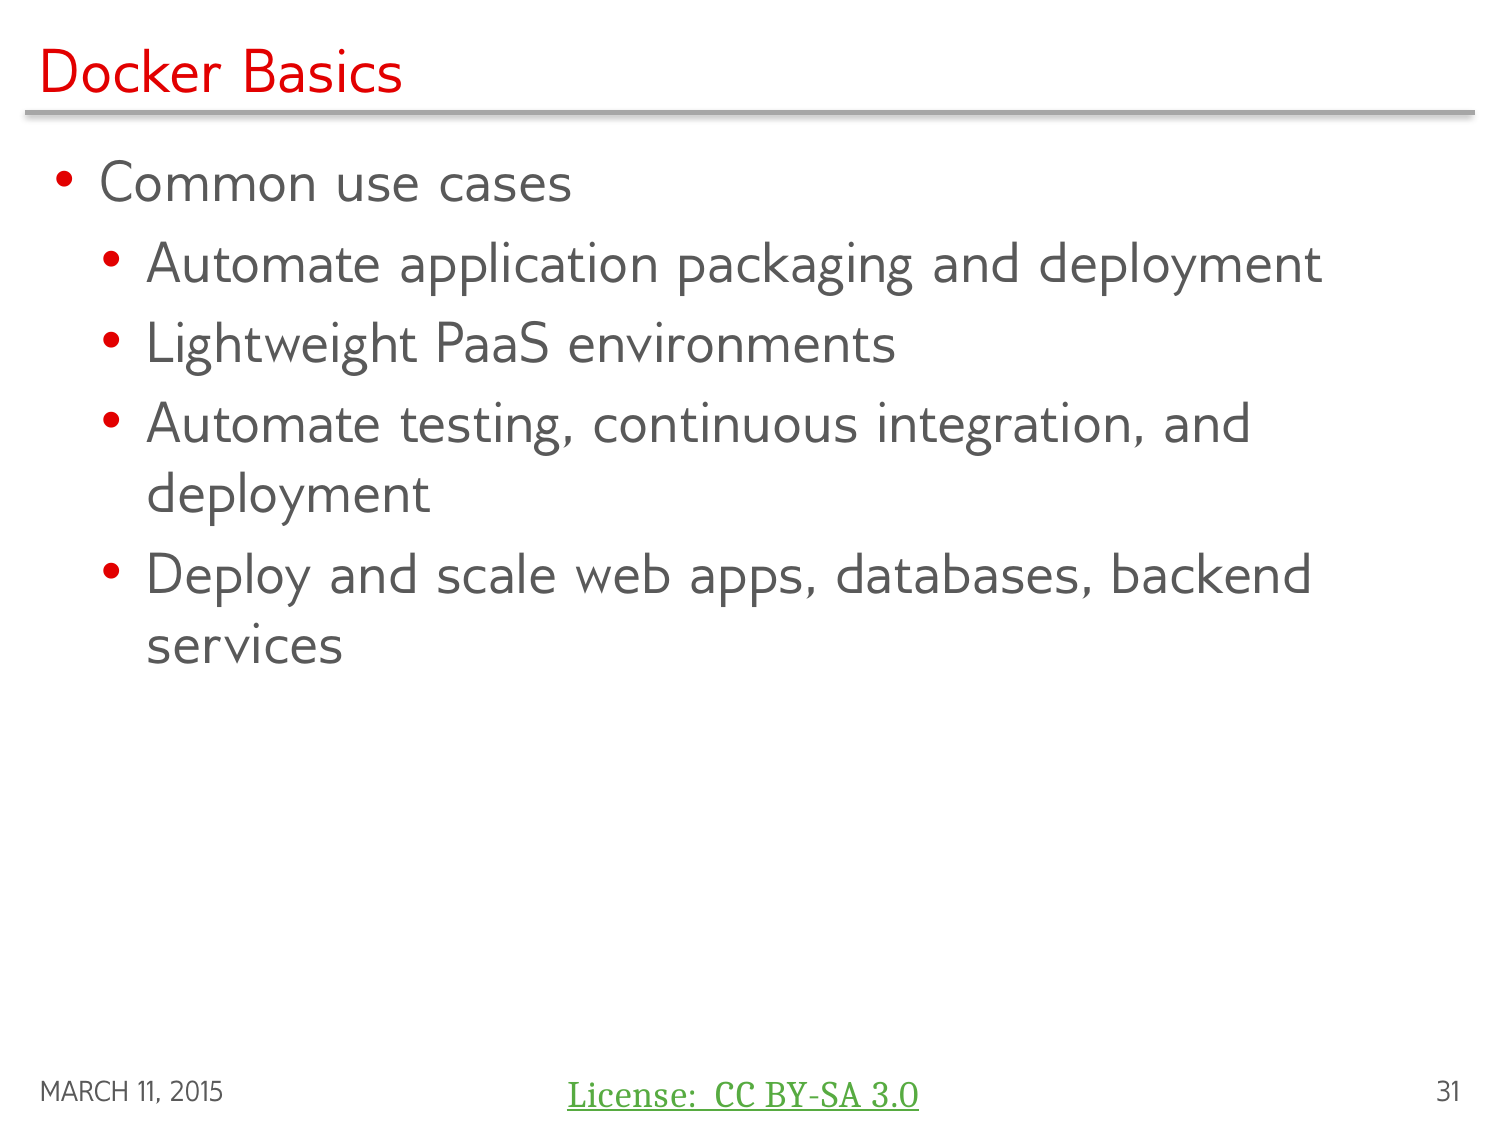

# Docker Basics
Common use cases
Automate application packaging and deployment
Lightweight PaaS environments
Automate testing, continuous integration, and deployment
Deploy and scale web apps, databases, backend services

March 11, 2015
31